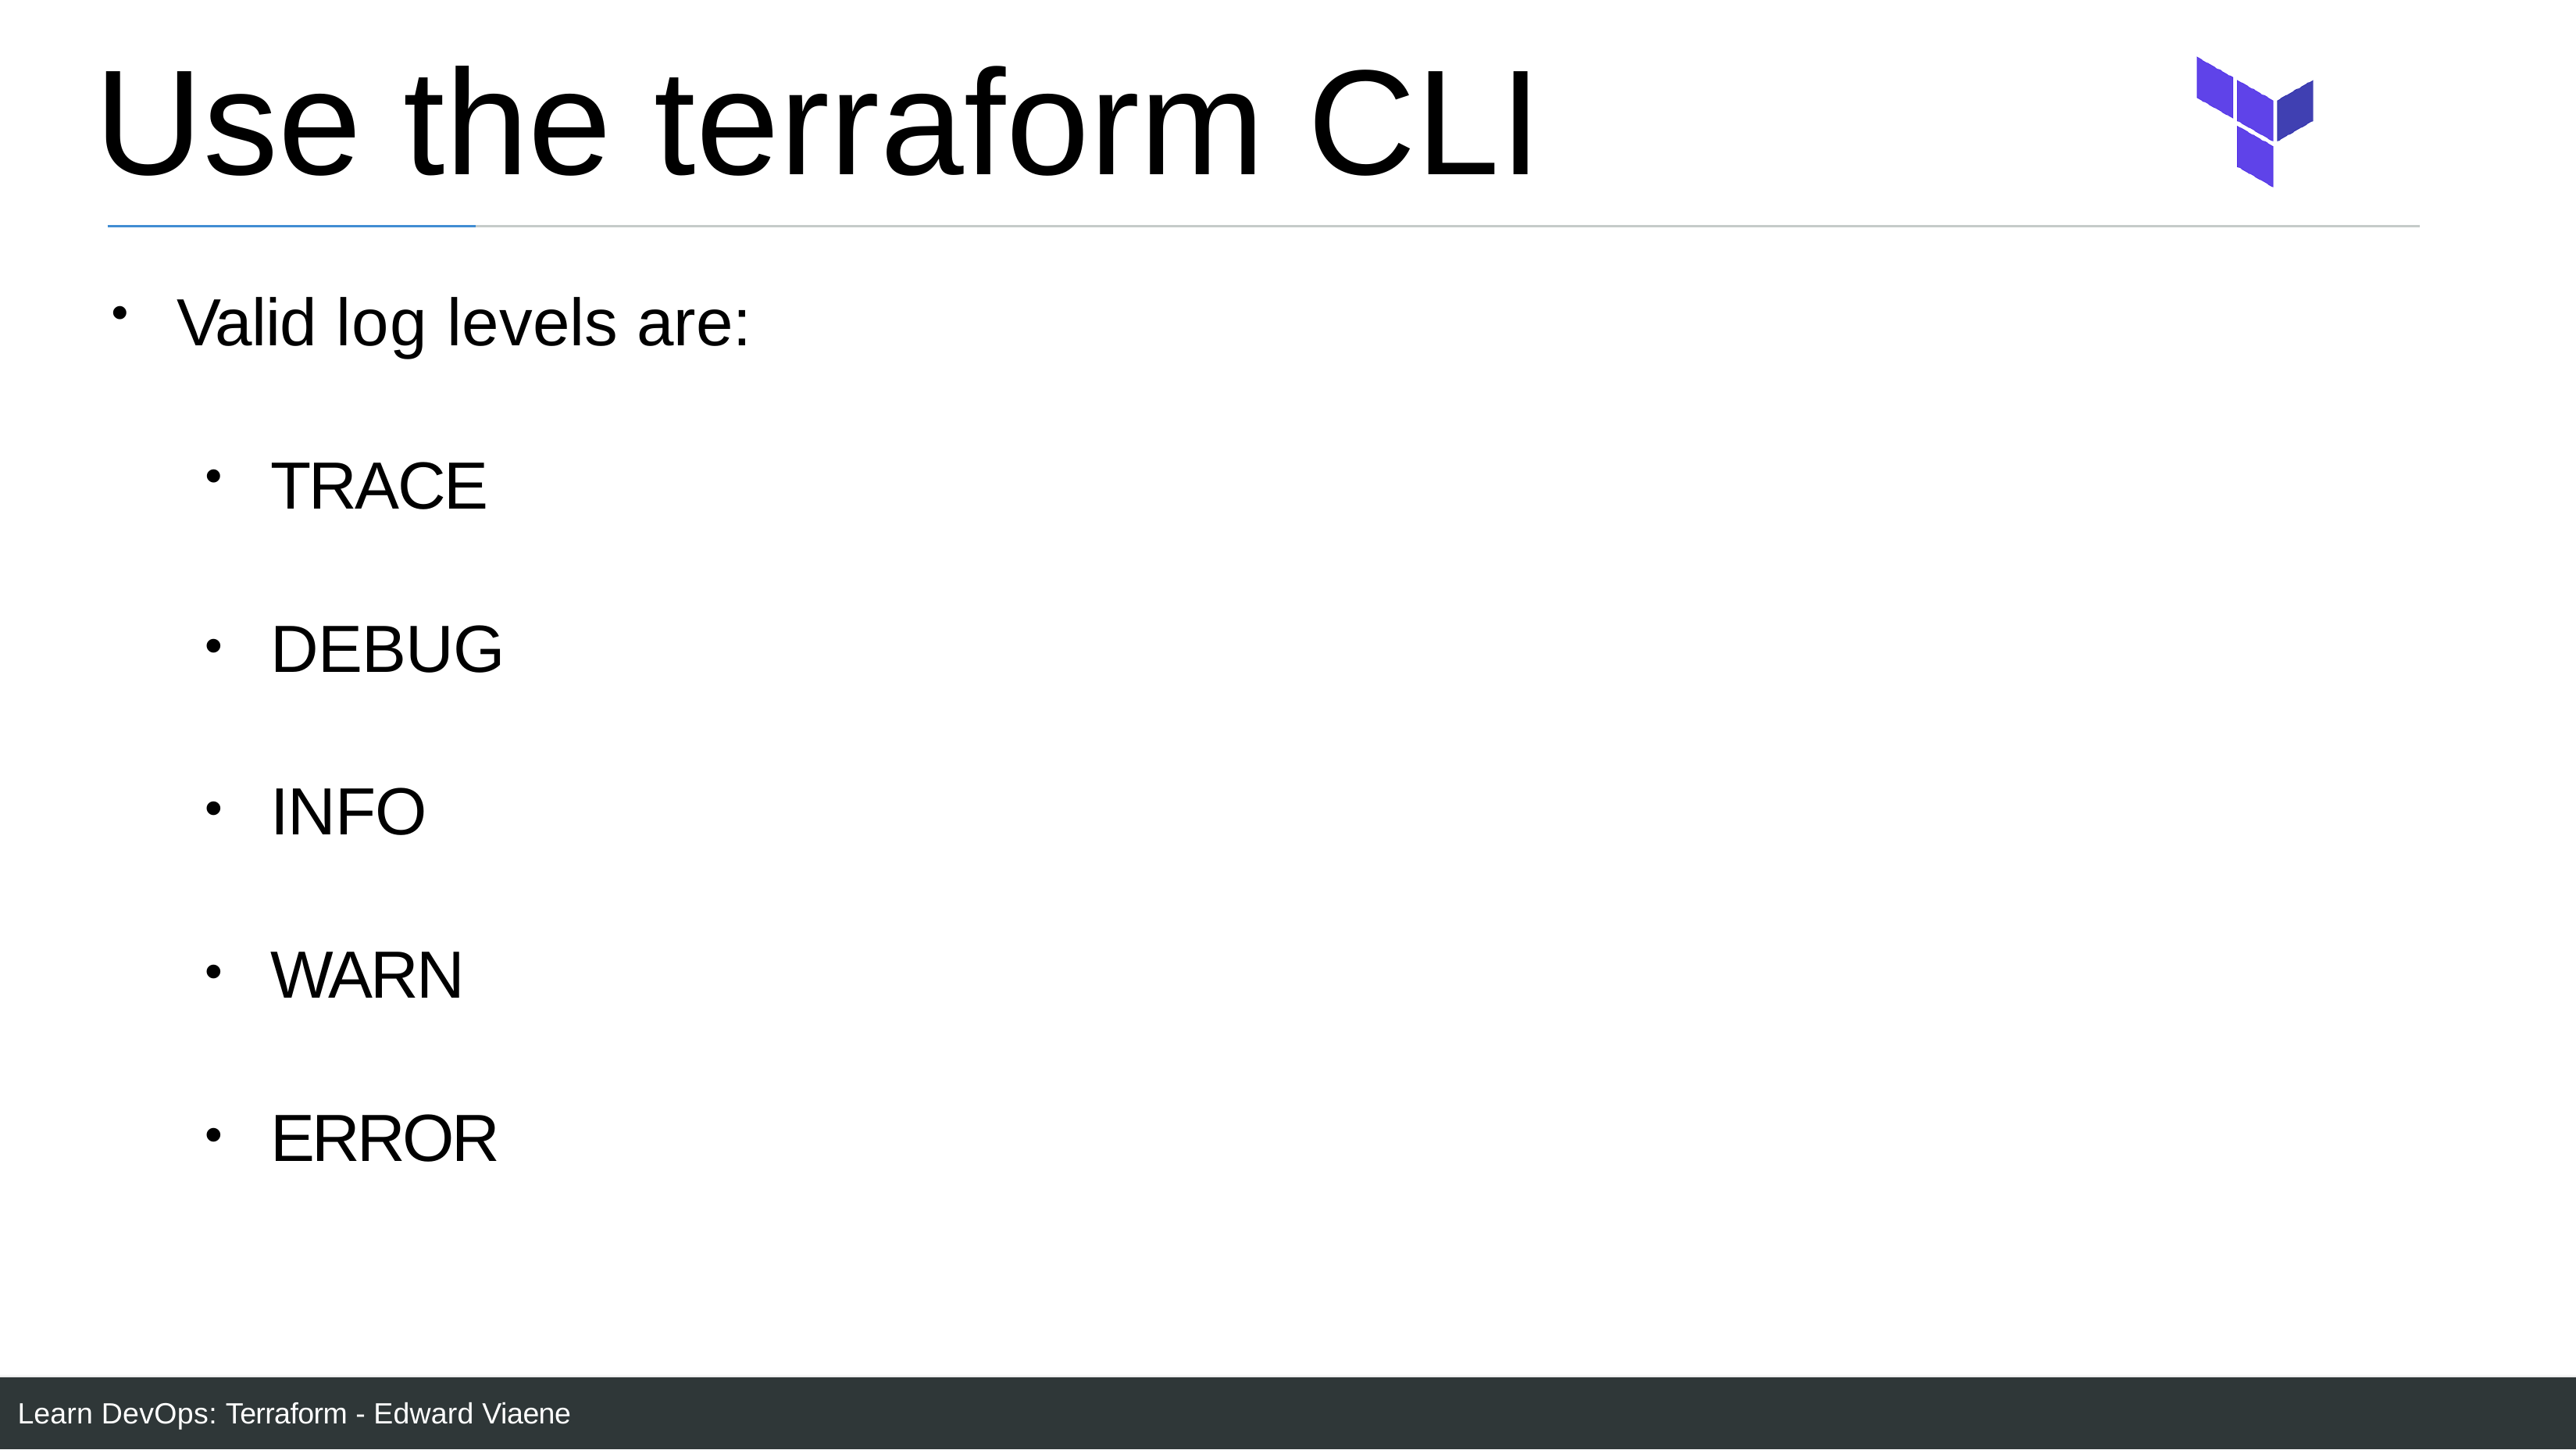

# Use the terraform CLI
Valid log levels are:

TRACE

DEBUG

INFO

WARN

ERROR
Learn DevOps: Terraform - Edward Viaene